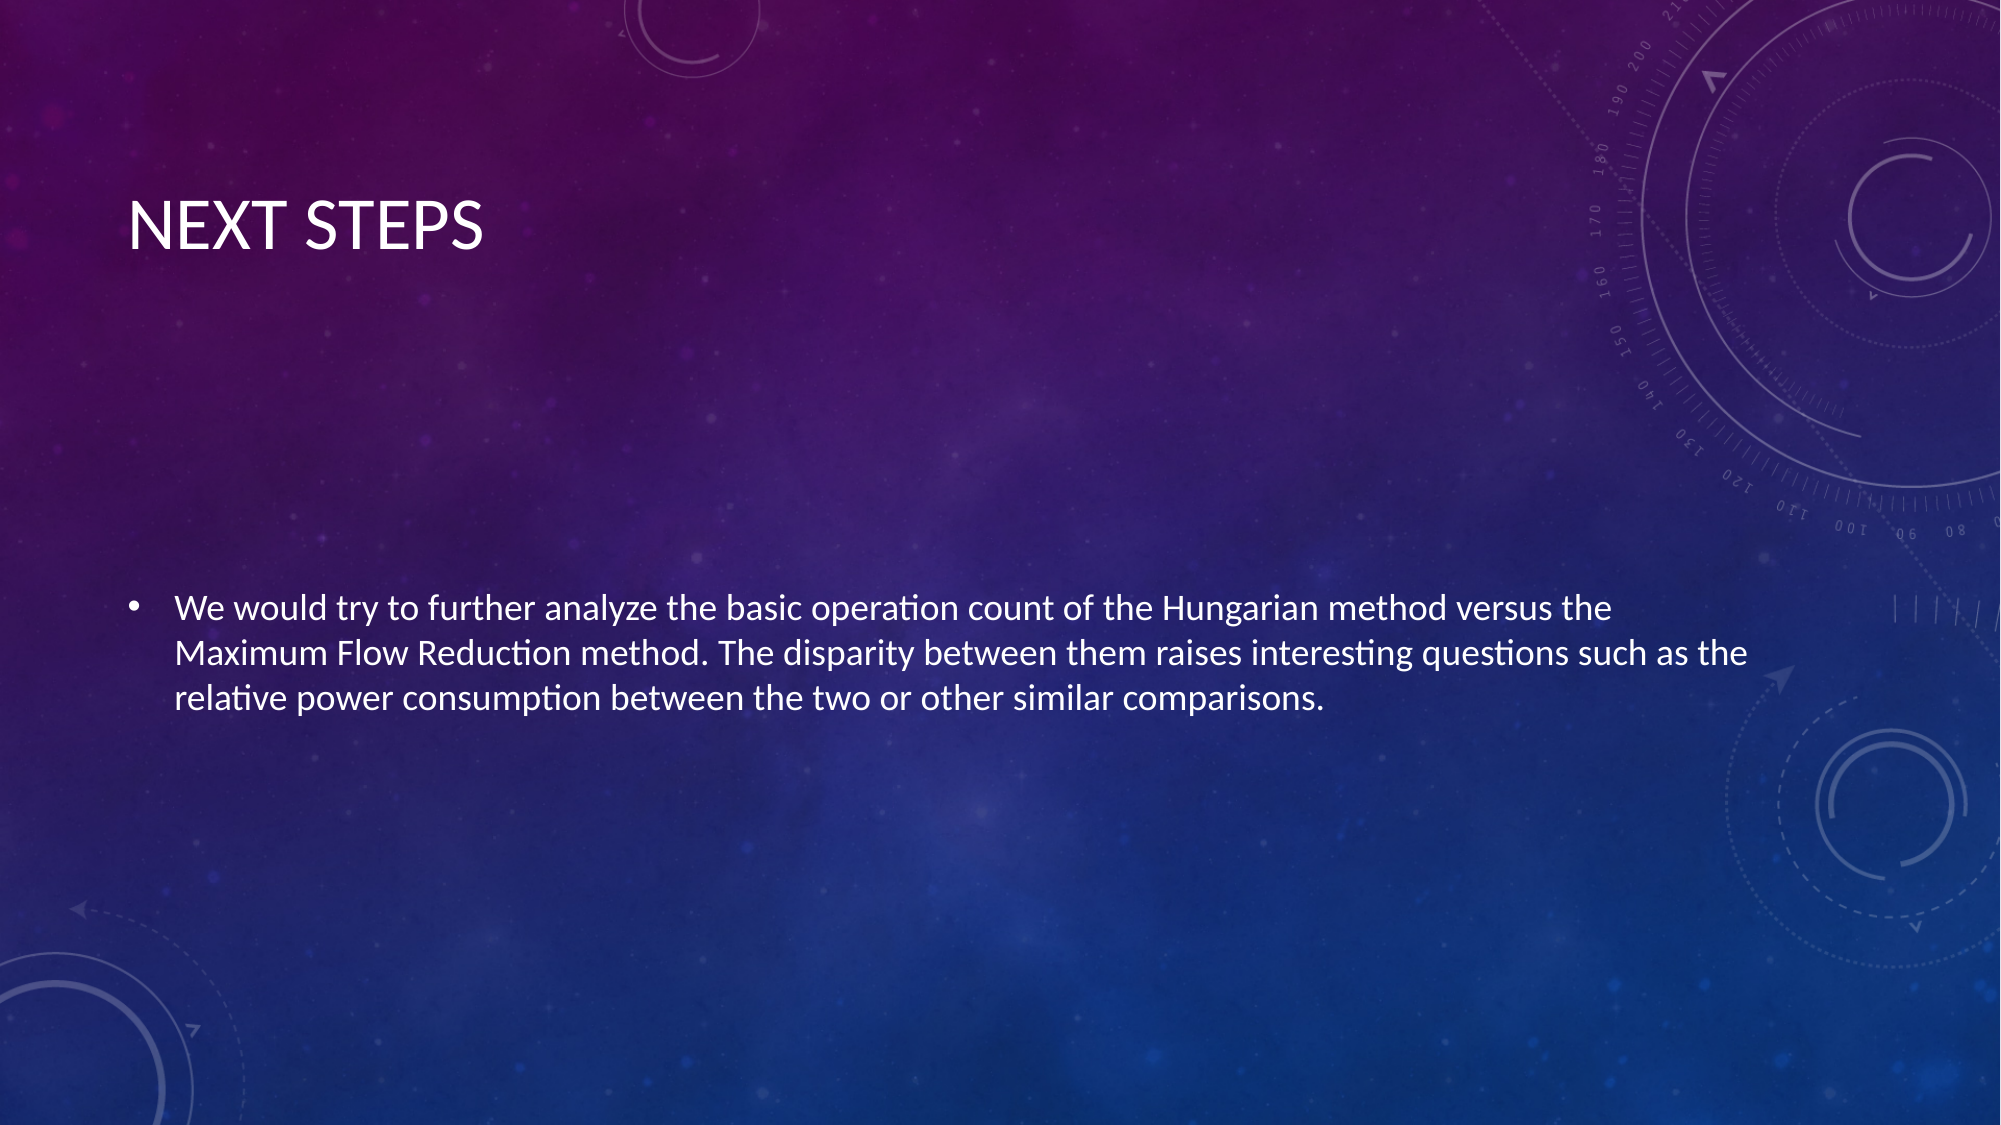

# Next steps
We would try to further analyze the basic operation count of the Hungarian method versus the Maximum Flow Reduction method. The disparity between them raises interesting questions such as the relative power consumption between the two or other similar comparisons.